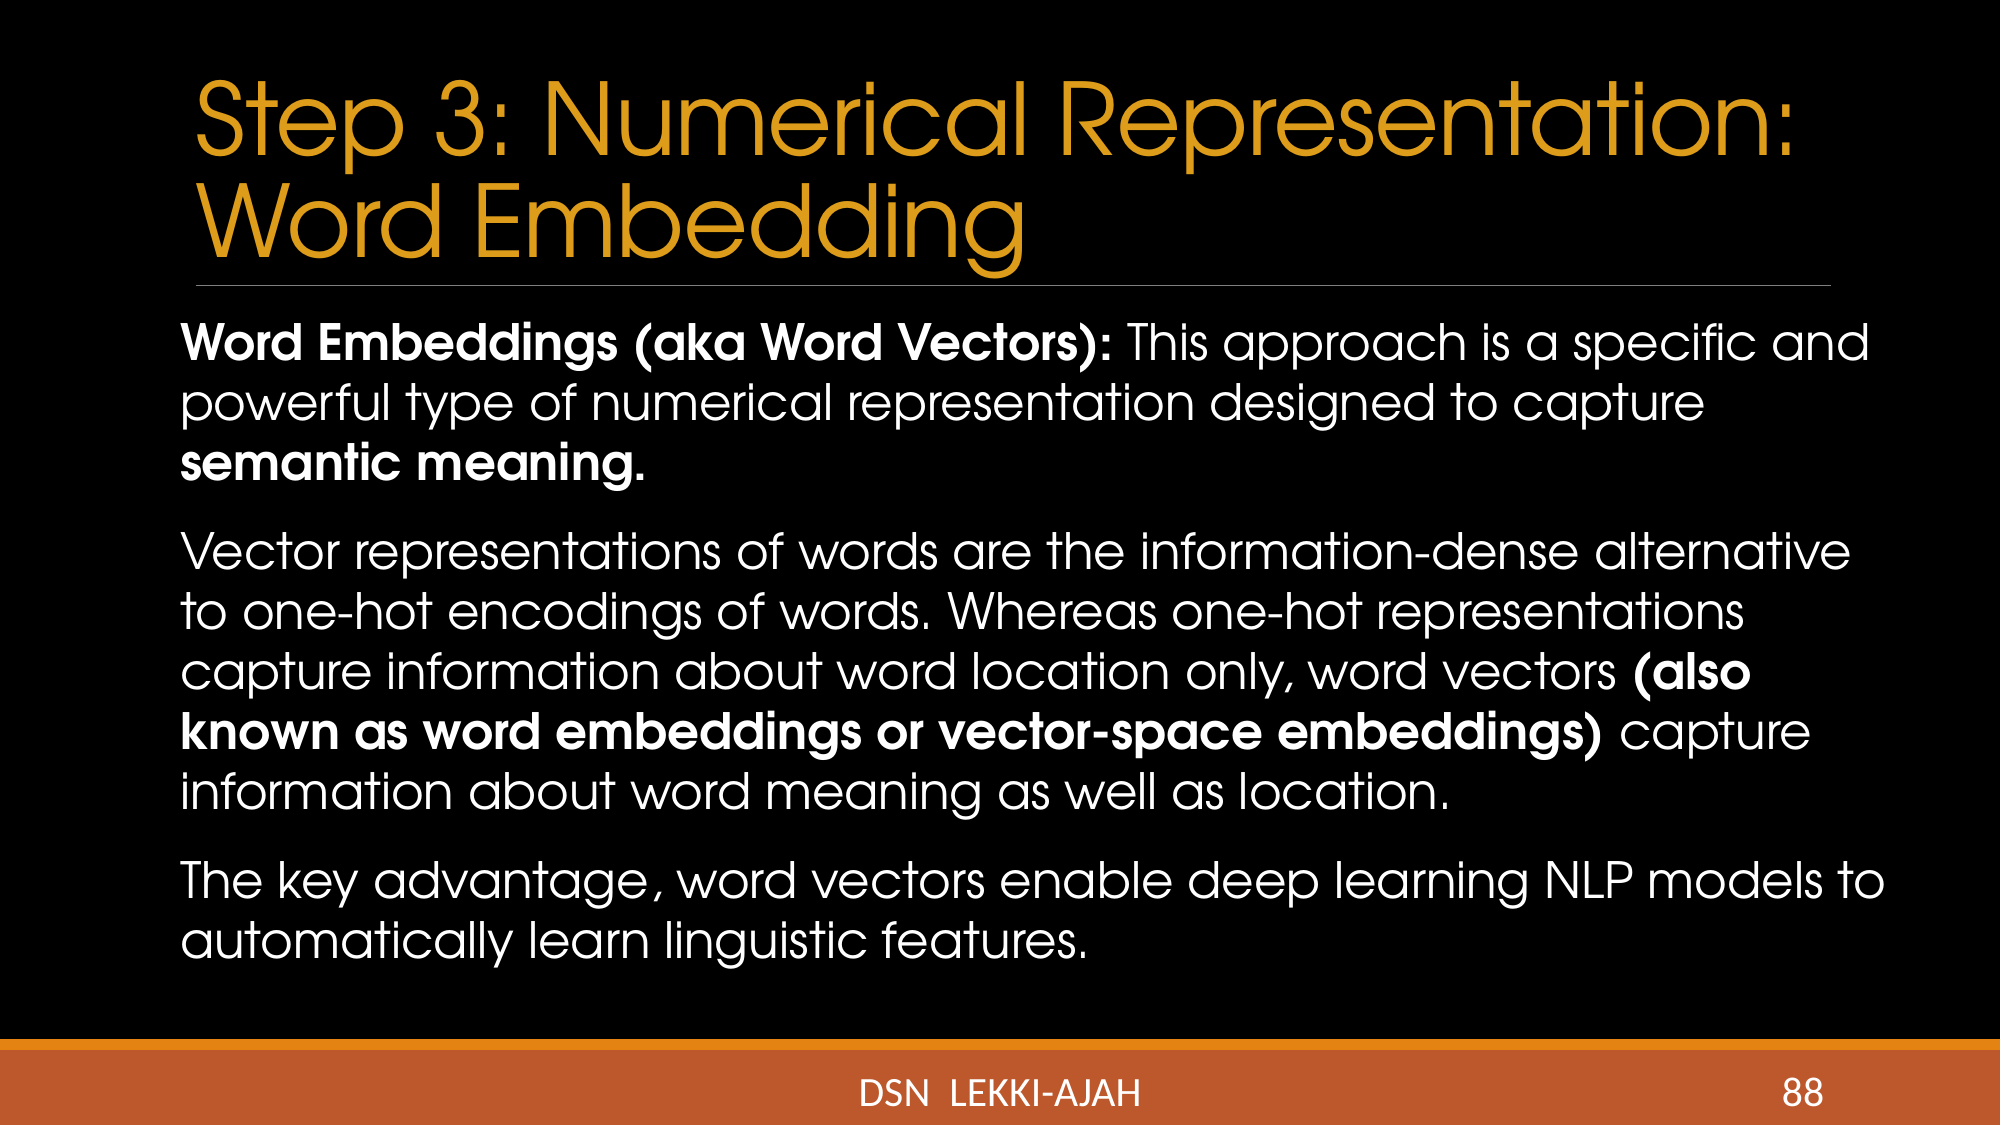

# Step 3: Numerical Representation: Word Embedding
Word Embeddings (aka Word Vectors): This approach is a specific and powerful type of numerical representation designed to capture semantic meaning.
Vector representations of words are the information-dense alternative to one-hot encodings of words. Whereas one-hot representations capture information about word location only, word vectors (also known as word embeddings or vector-space embeddings) capture information about word meaning as well as location.
The key advantage, word vectors enable deep learning NLP models to automatically learn linguistic features.

DSN  LEKKI-AJAH
88